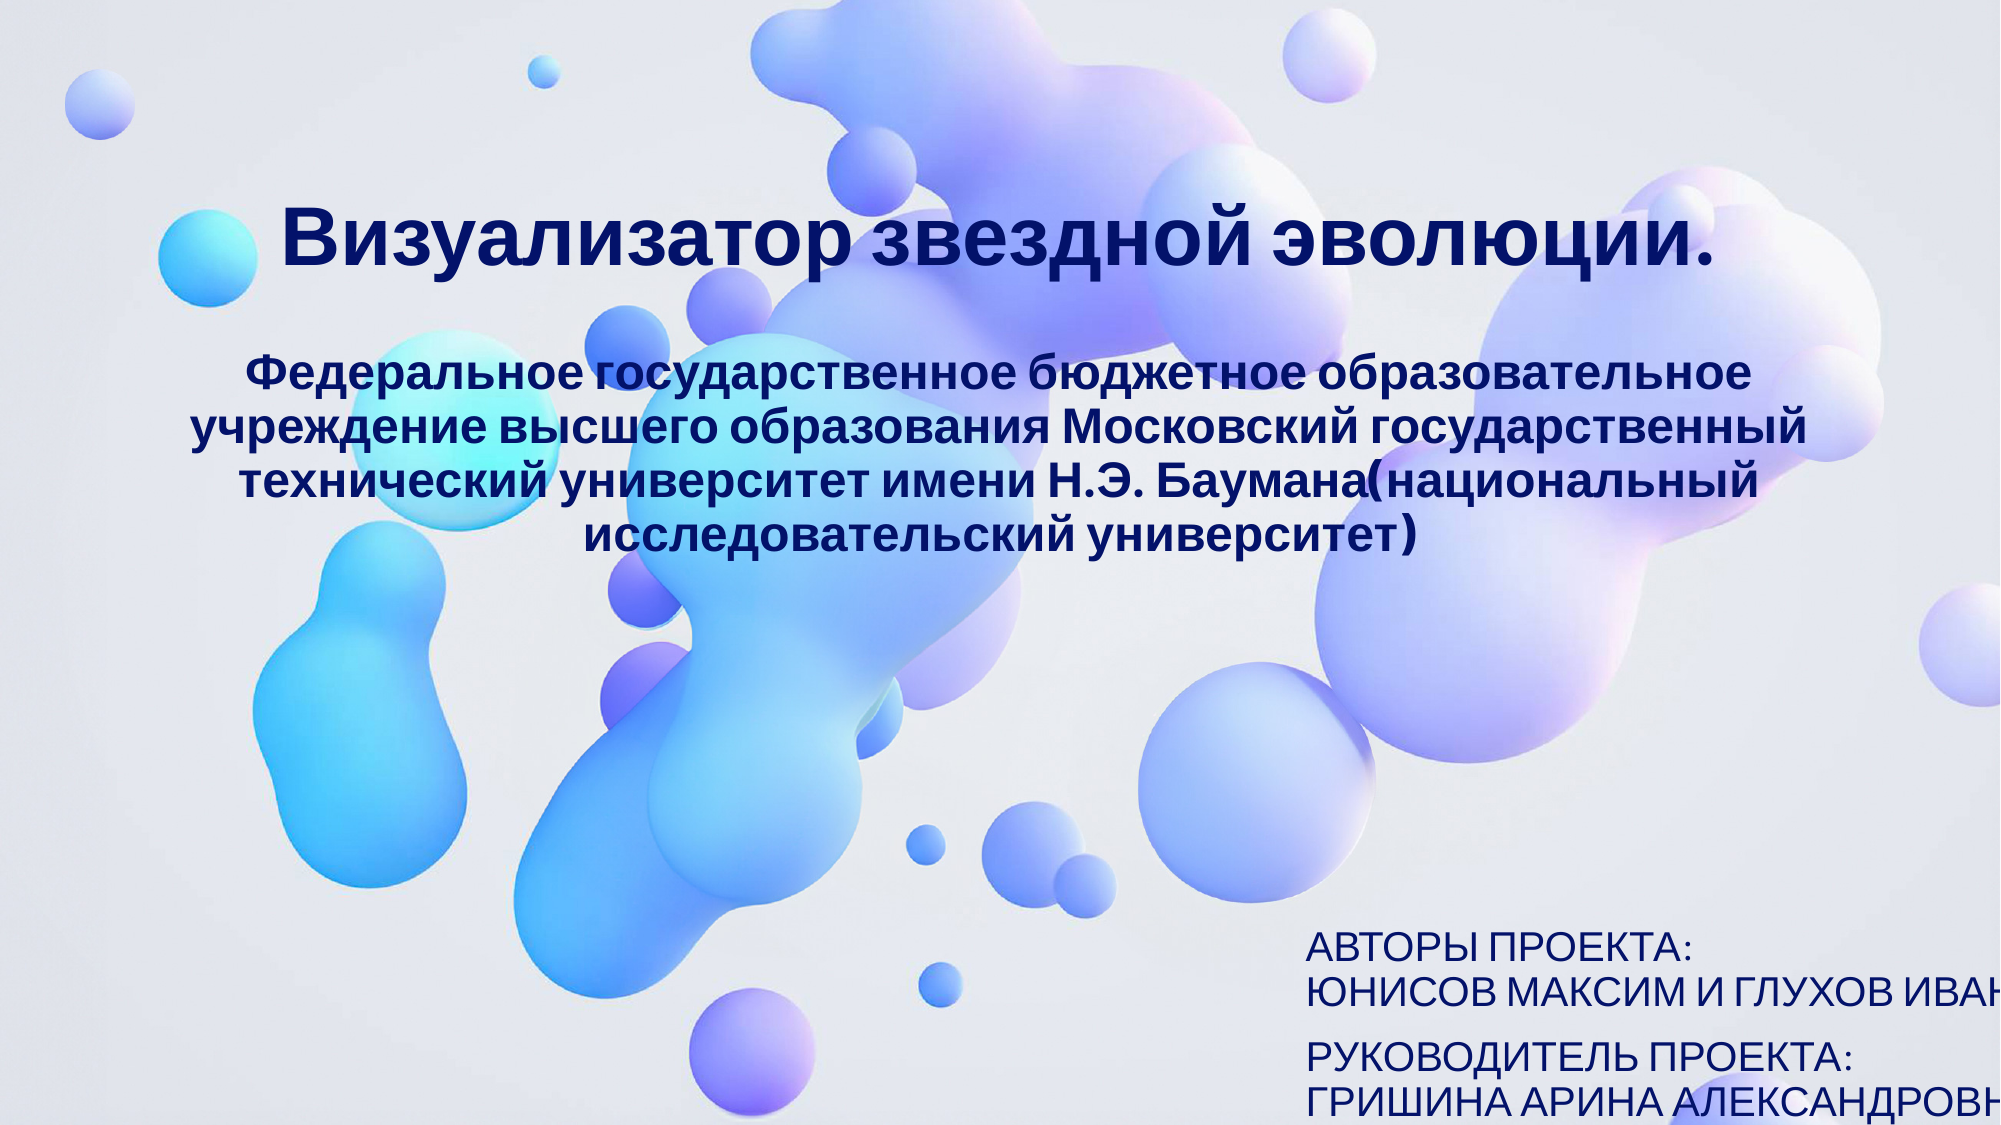

# Визуализатор звездной эволюции. Федеральное государственное бюджетное образовательное учреждение высшего образования Московский государственный технический университет имени Н.Э. Баумана(национальный исследовательский университет)
Авторы проекта:
Юнисов Максим и Глухов Иван, 10 класс
Руководитель проекта:
Гришина Арина Александровна